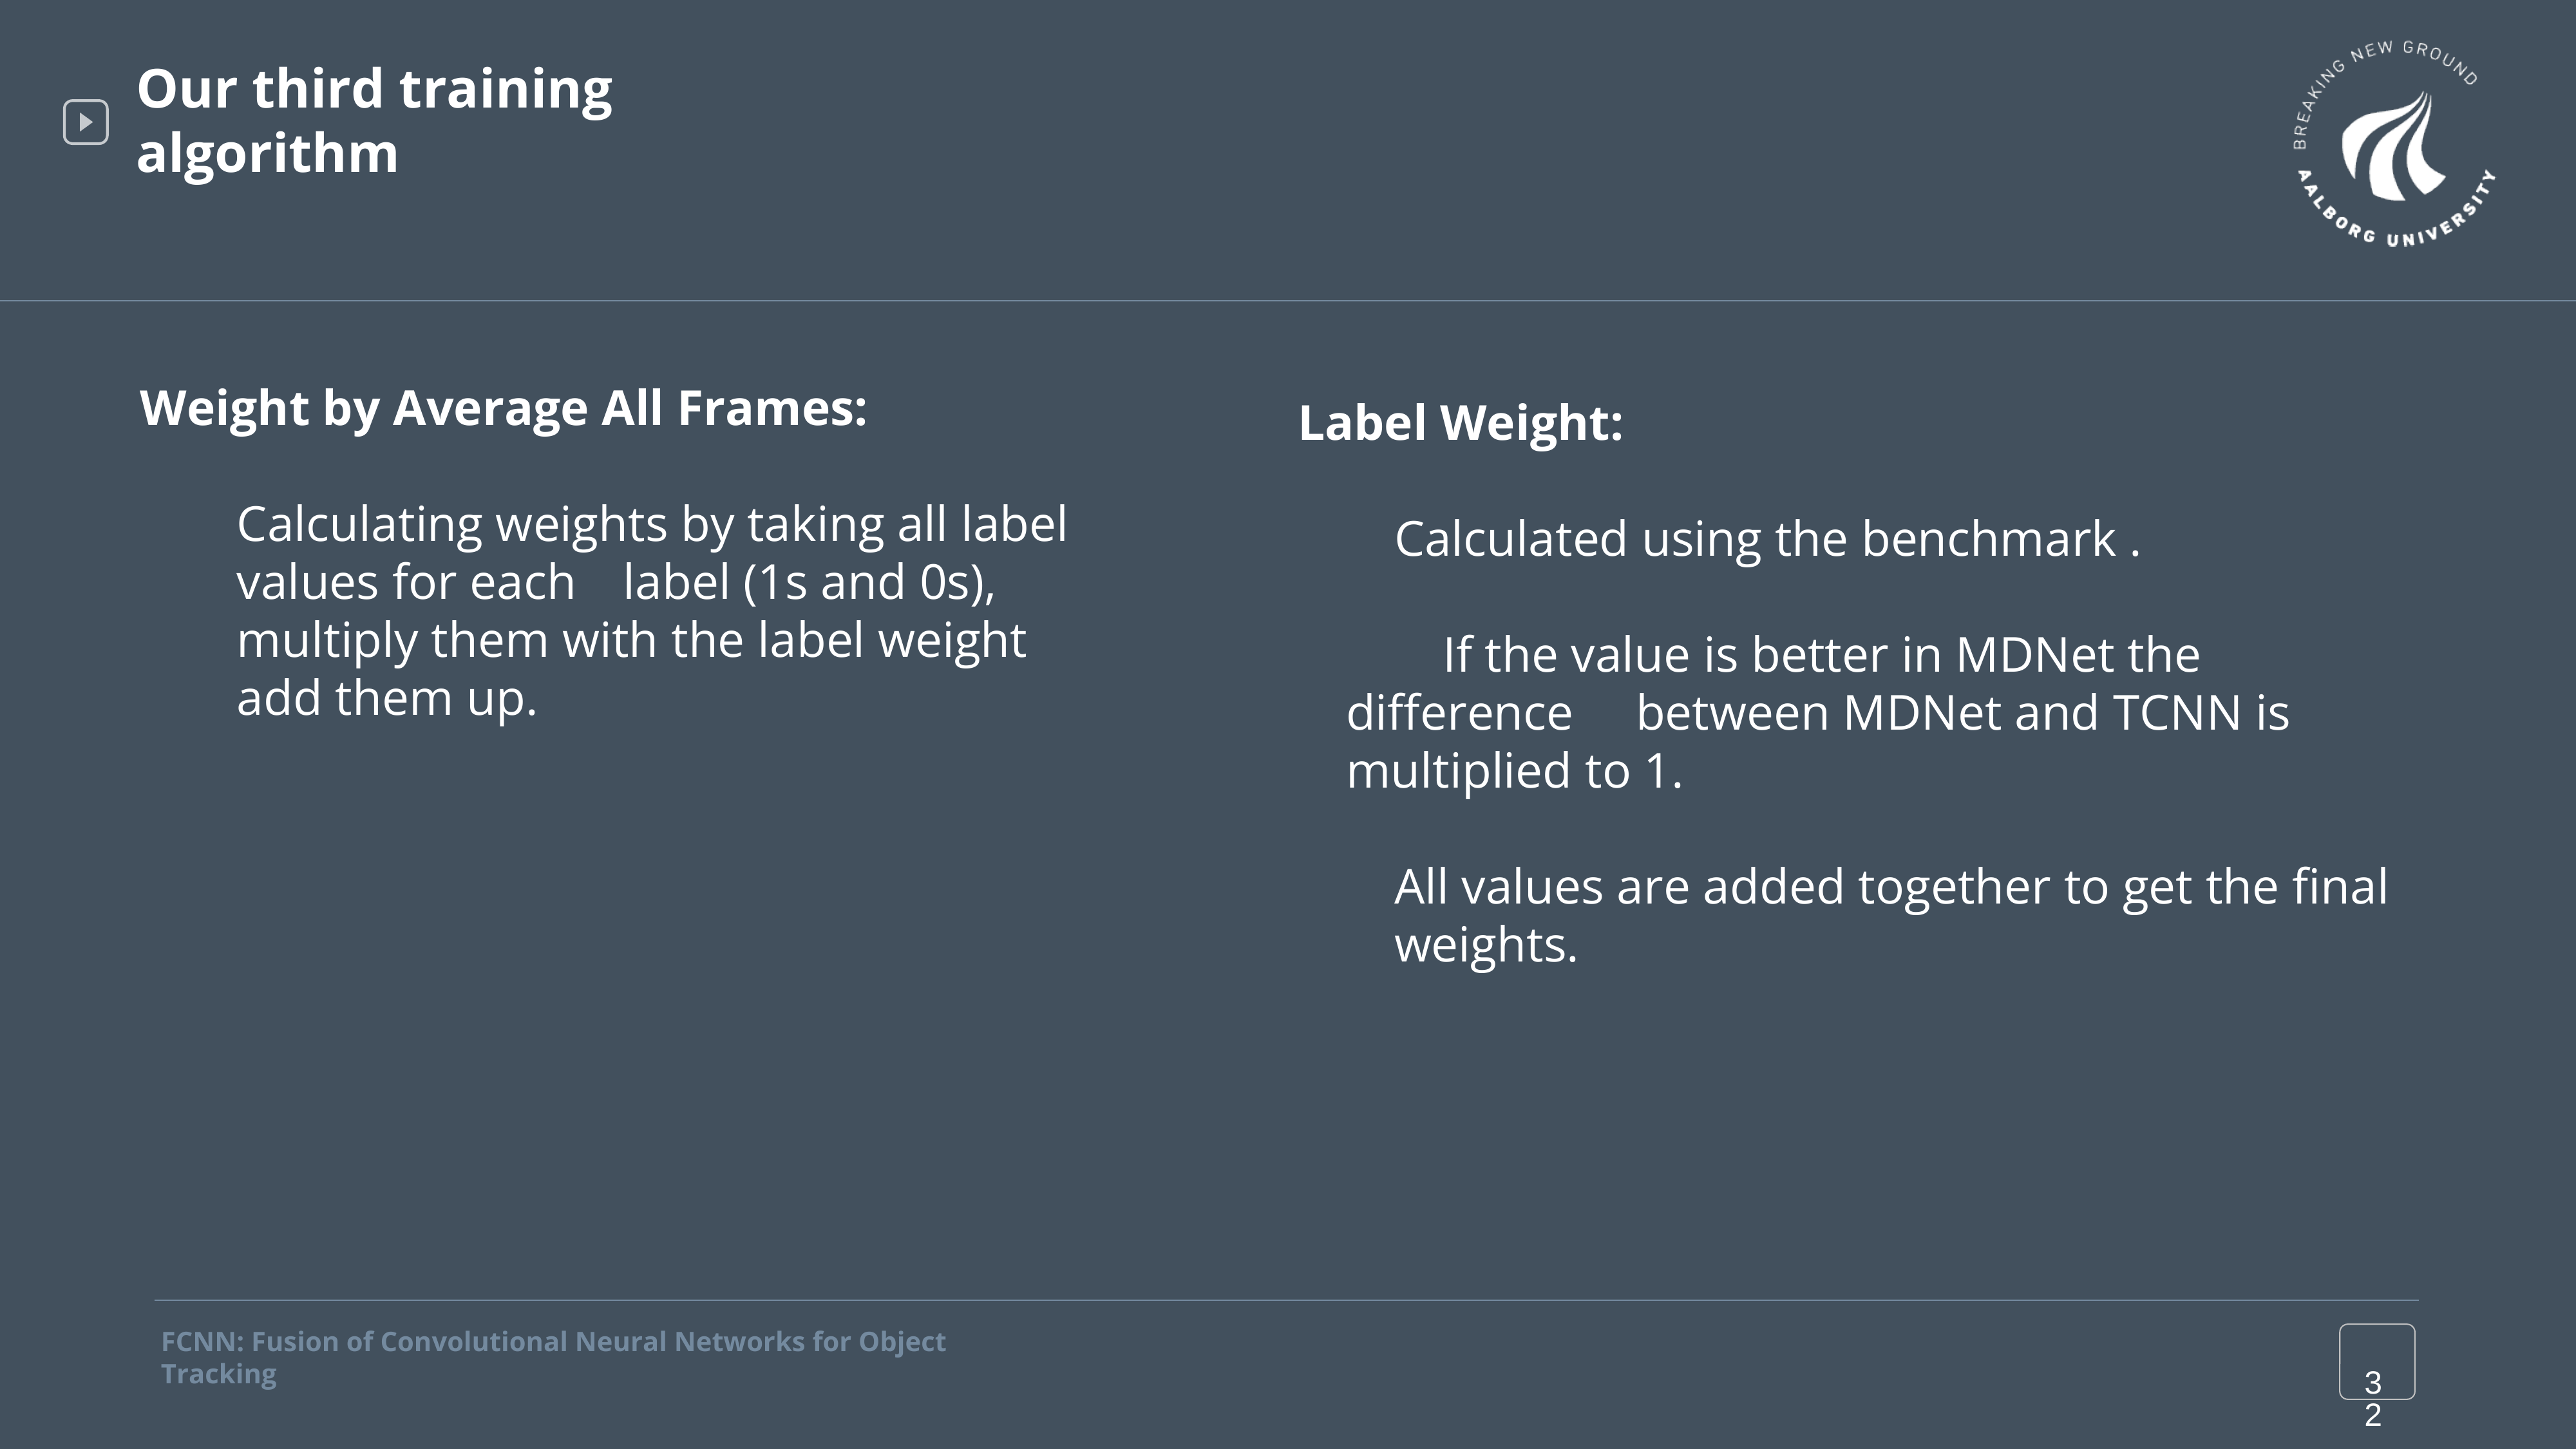

Our third training algorithm

Label Weight:

	Calculated using the benchmark .

	If the value is better in MDNet the difference 	between MDNet and TCNN is multiplied to 1.

	All values are added together to get the final 	weights.
Weight by Average All Frames:

	Calculating weights by taking all label 	values for each 	label (1s and 0s), 	multiply them with the label weight 	add them up.

 32